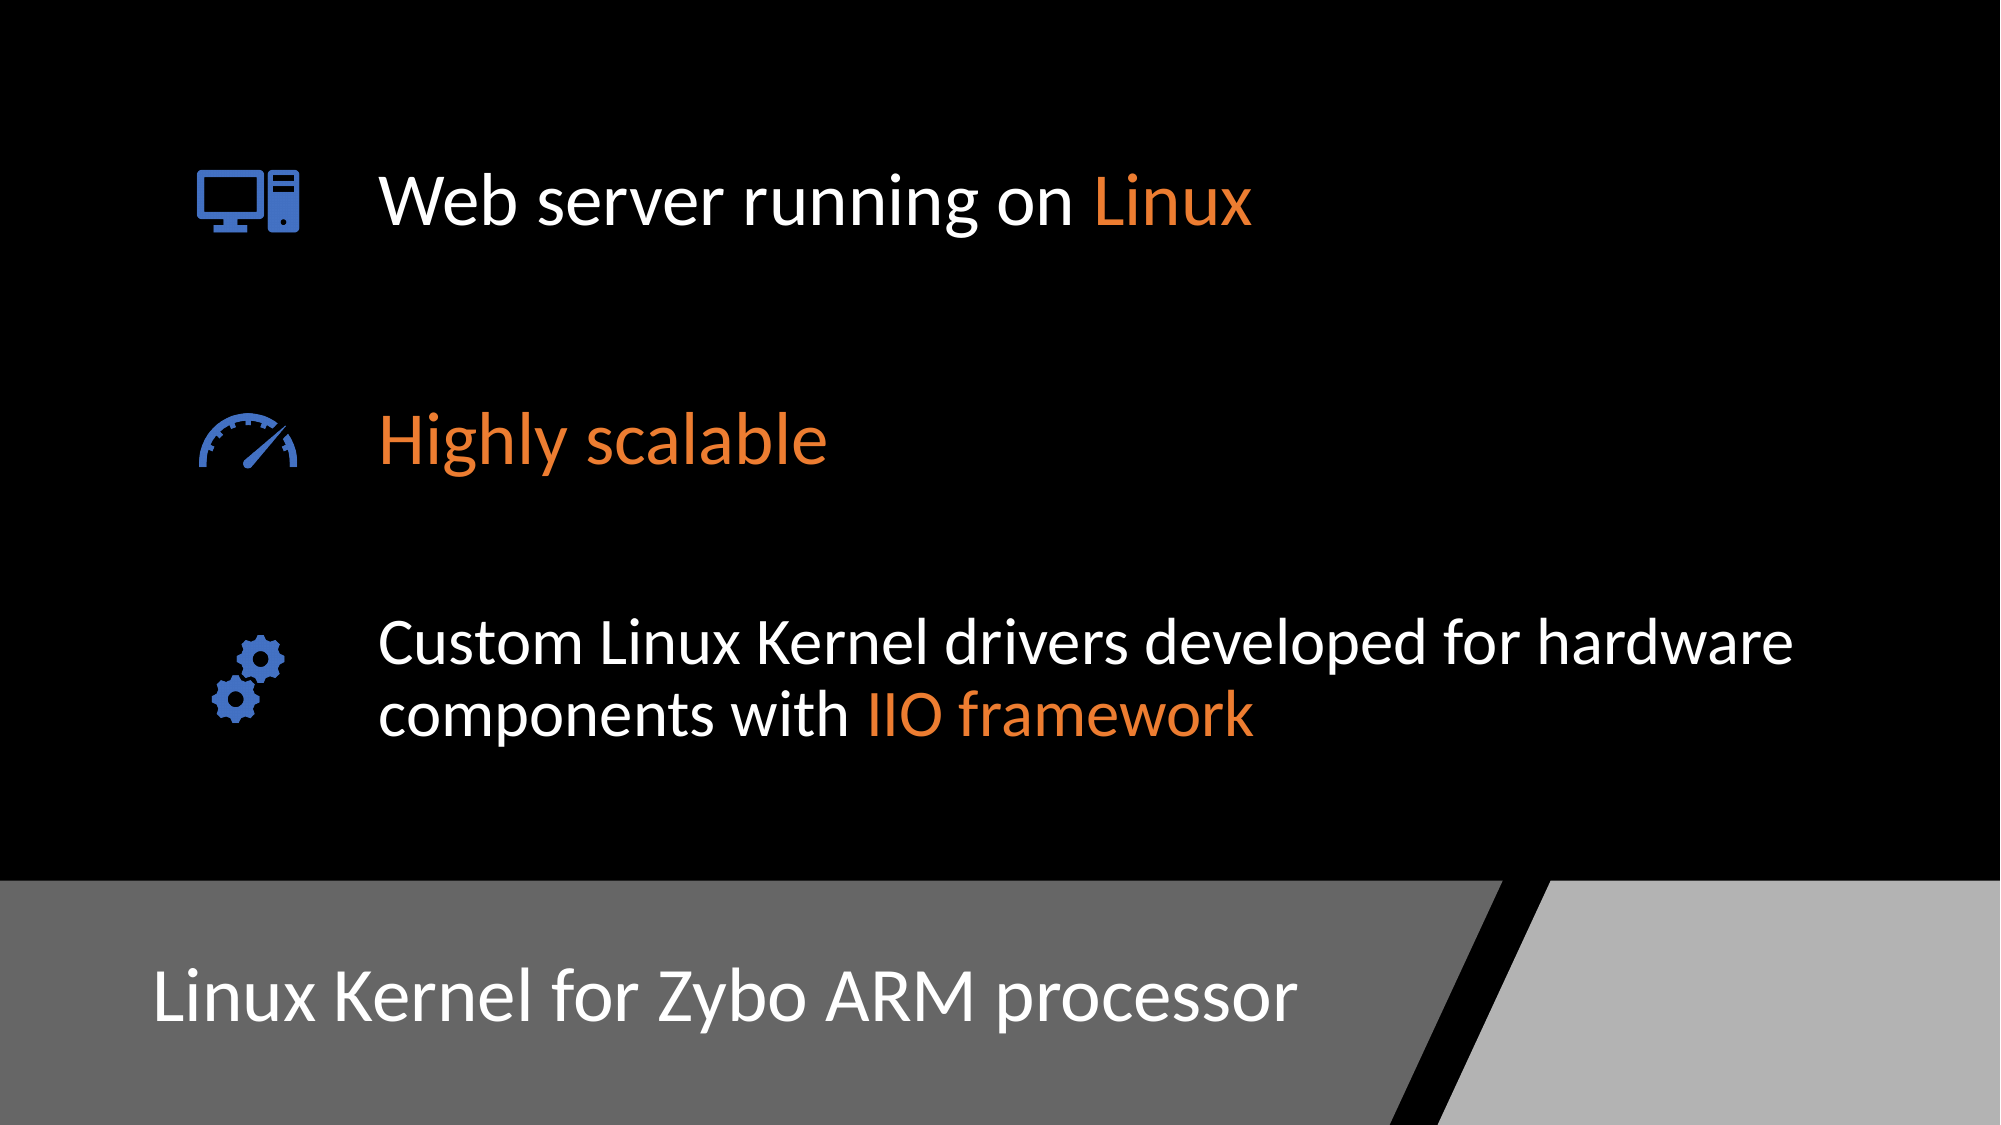

Web server running on Linux
Highly scalable
Custom Linux Kernel drivers developed for hardware components with IIO framework

# Linux Kernel for Zybo ARM processor